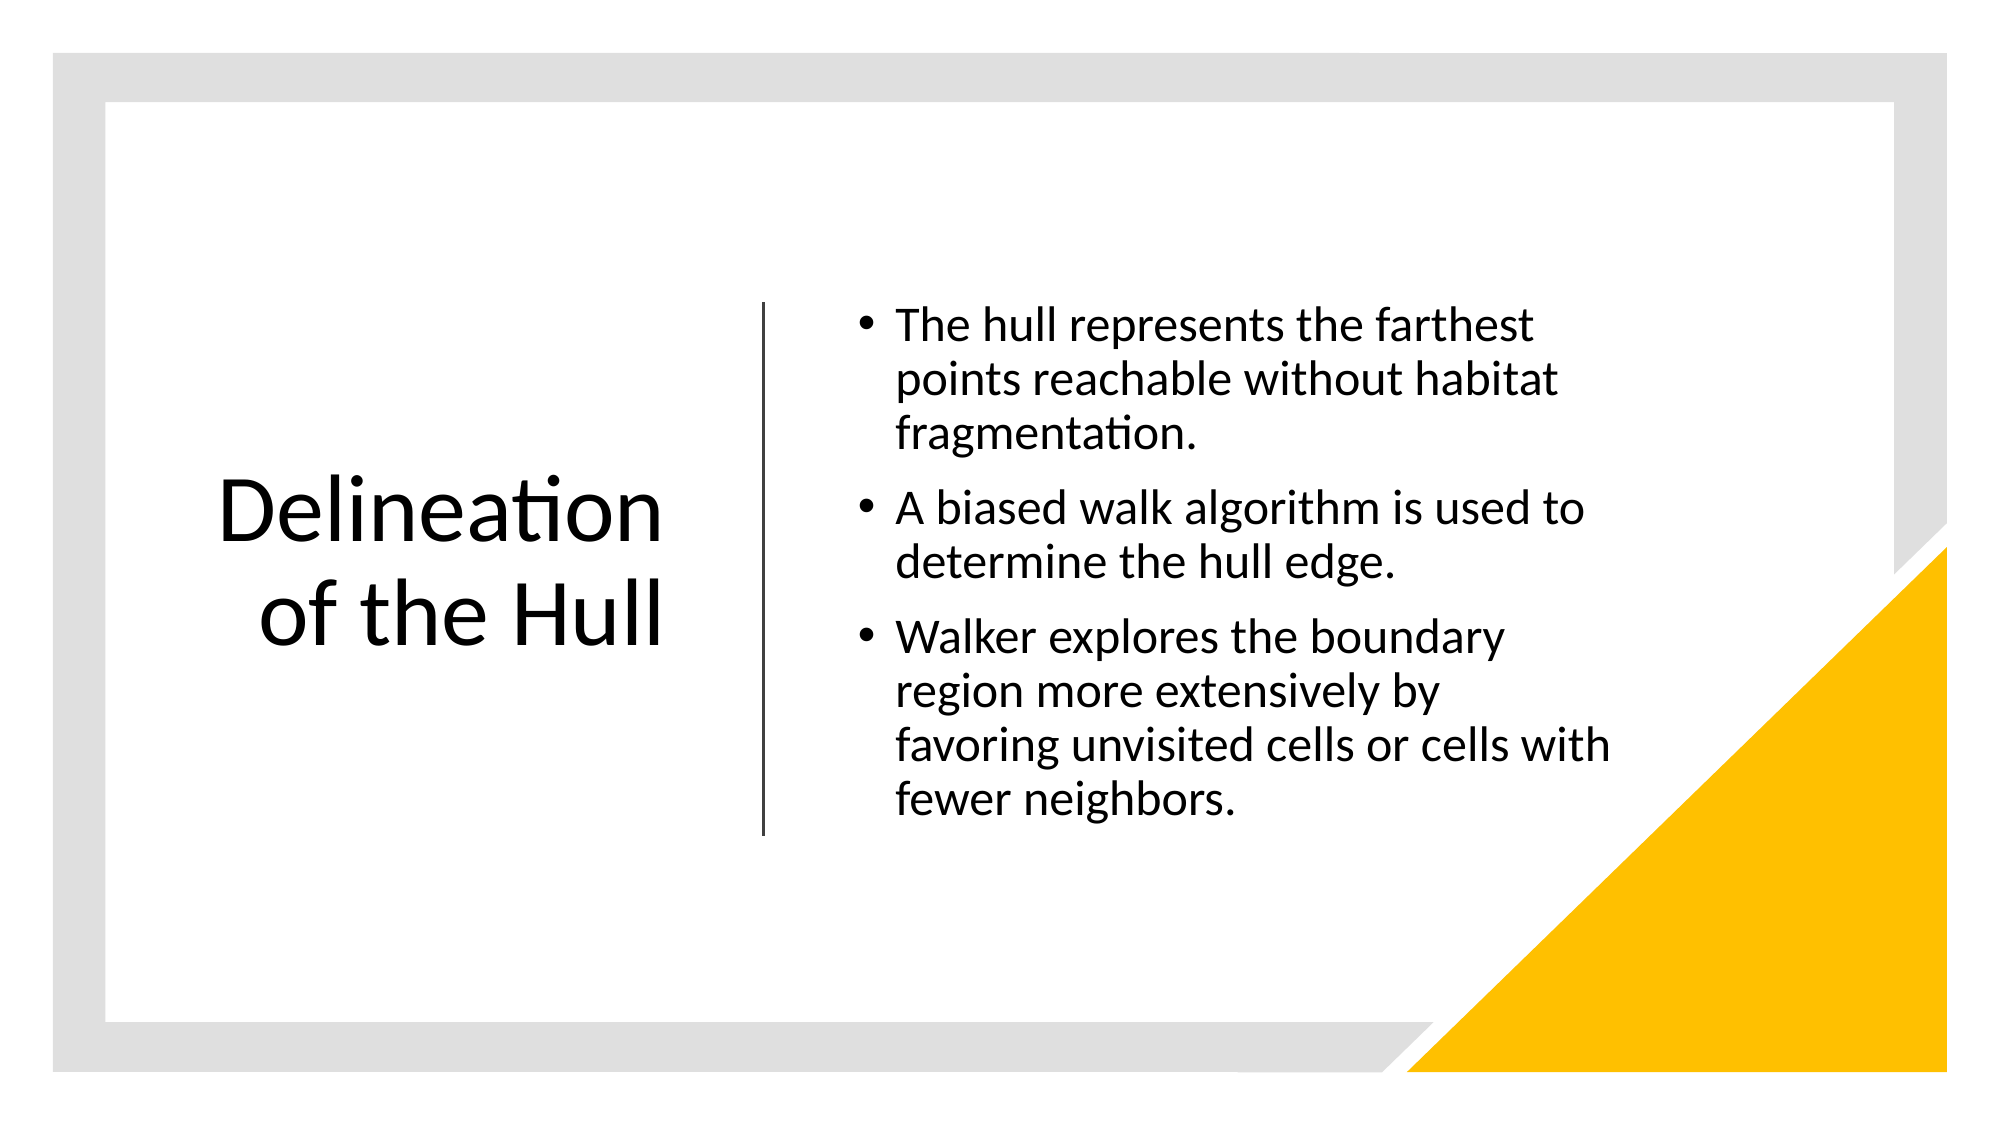

# Delineation of the Hull
The hull represents the farthest points reachable without habitat fragmentation.
A biased walk algorithm is used to determine the hull edge.
Walker explores the boundary region more extensively by favoring unvisited cells or cells with fewer neighbors.